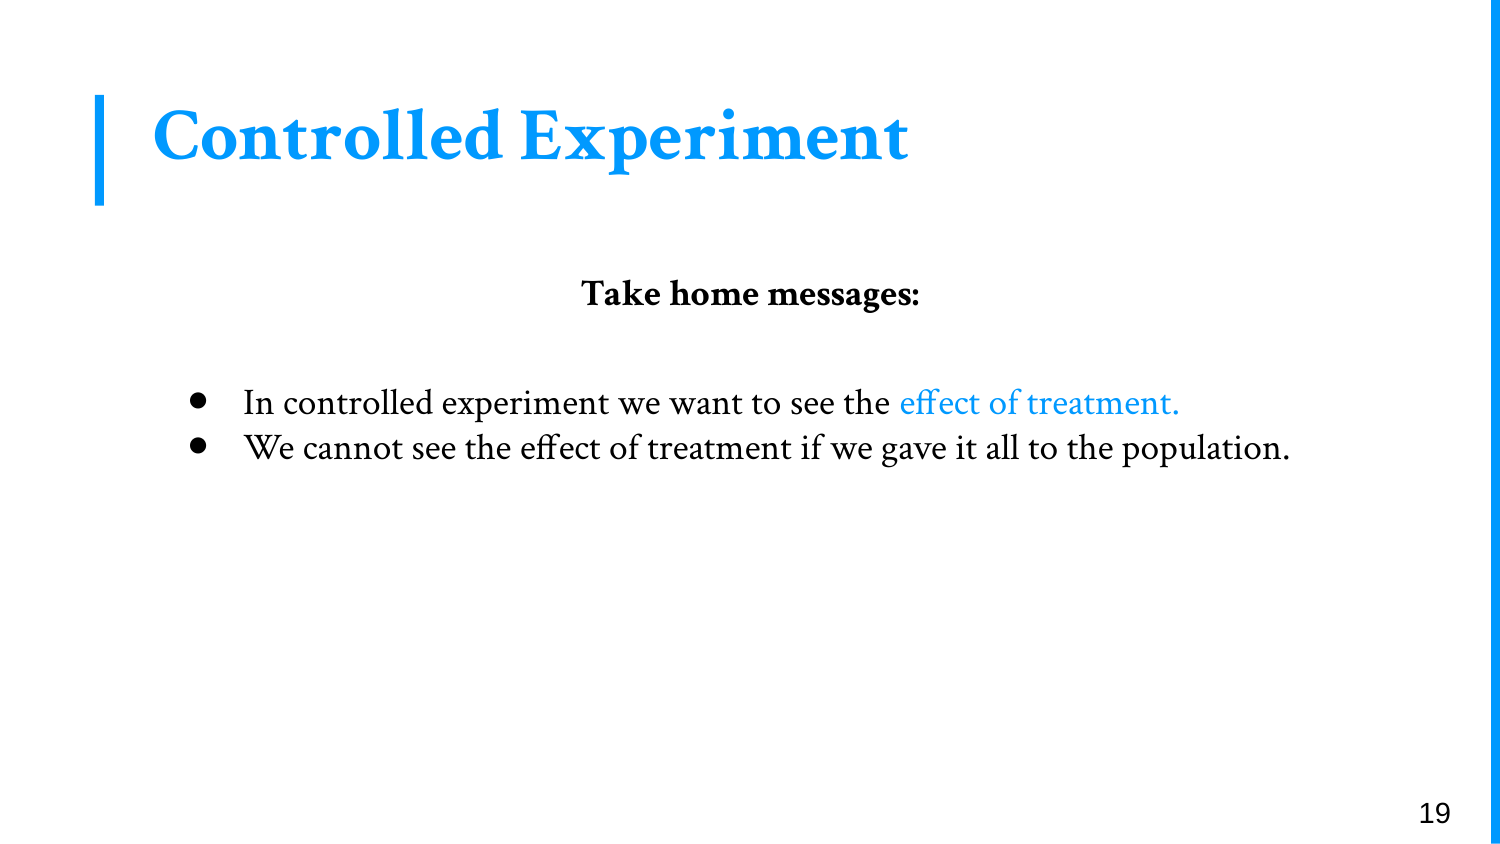

# Controlled Experiment

Take home messages:

In controlled experiment we want to see the effect of treatment.
We cannot see the effect of treatment if we gave it all to the population.
19